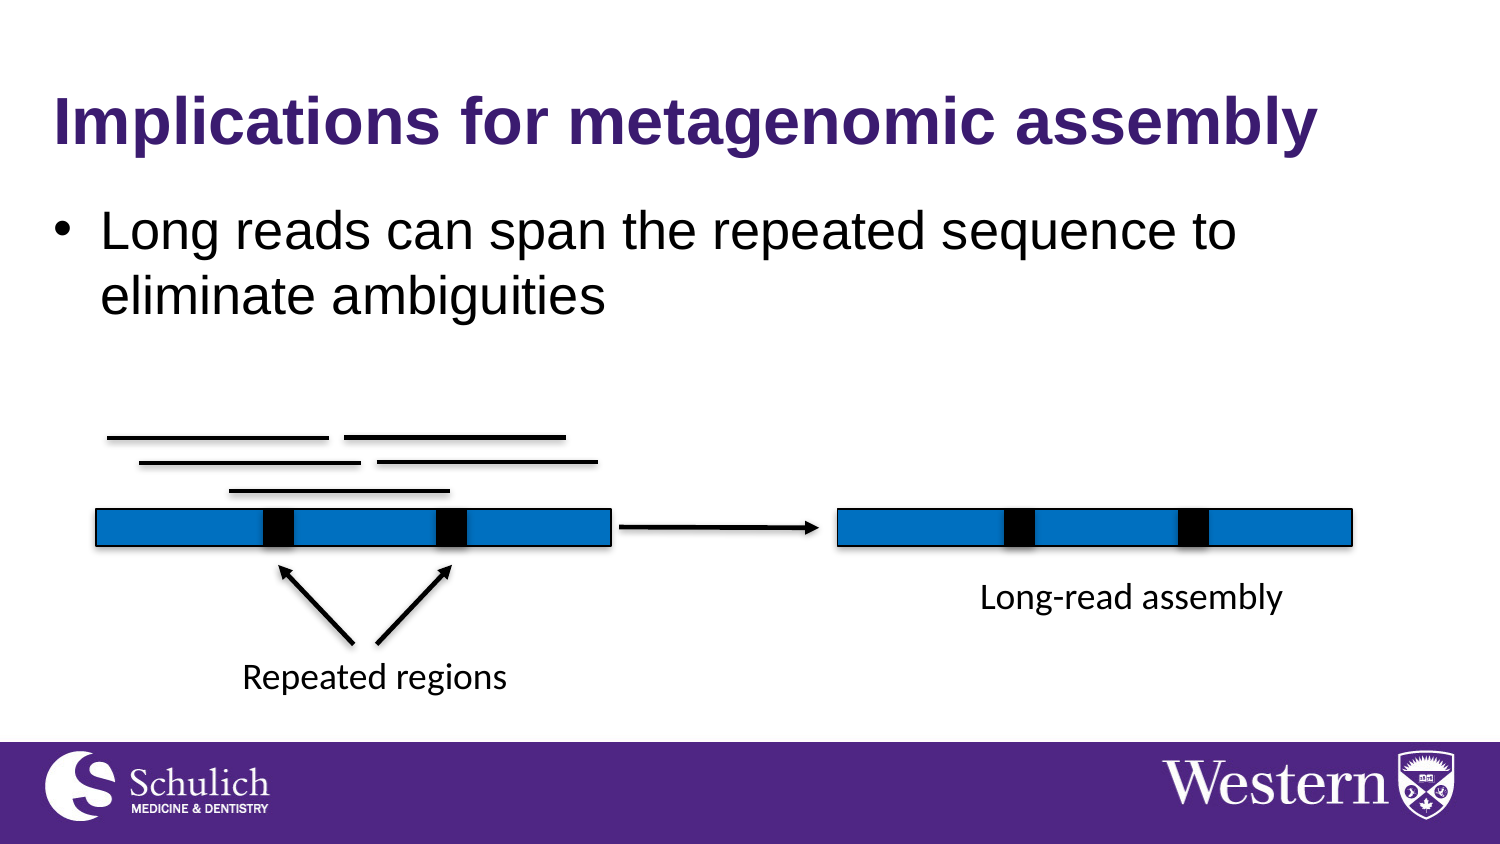

Implications for metagenomic assembly
Long reads can span the repeated sequence to eliminate ambiguities

Long-read assembly
Repeated regions